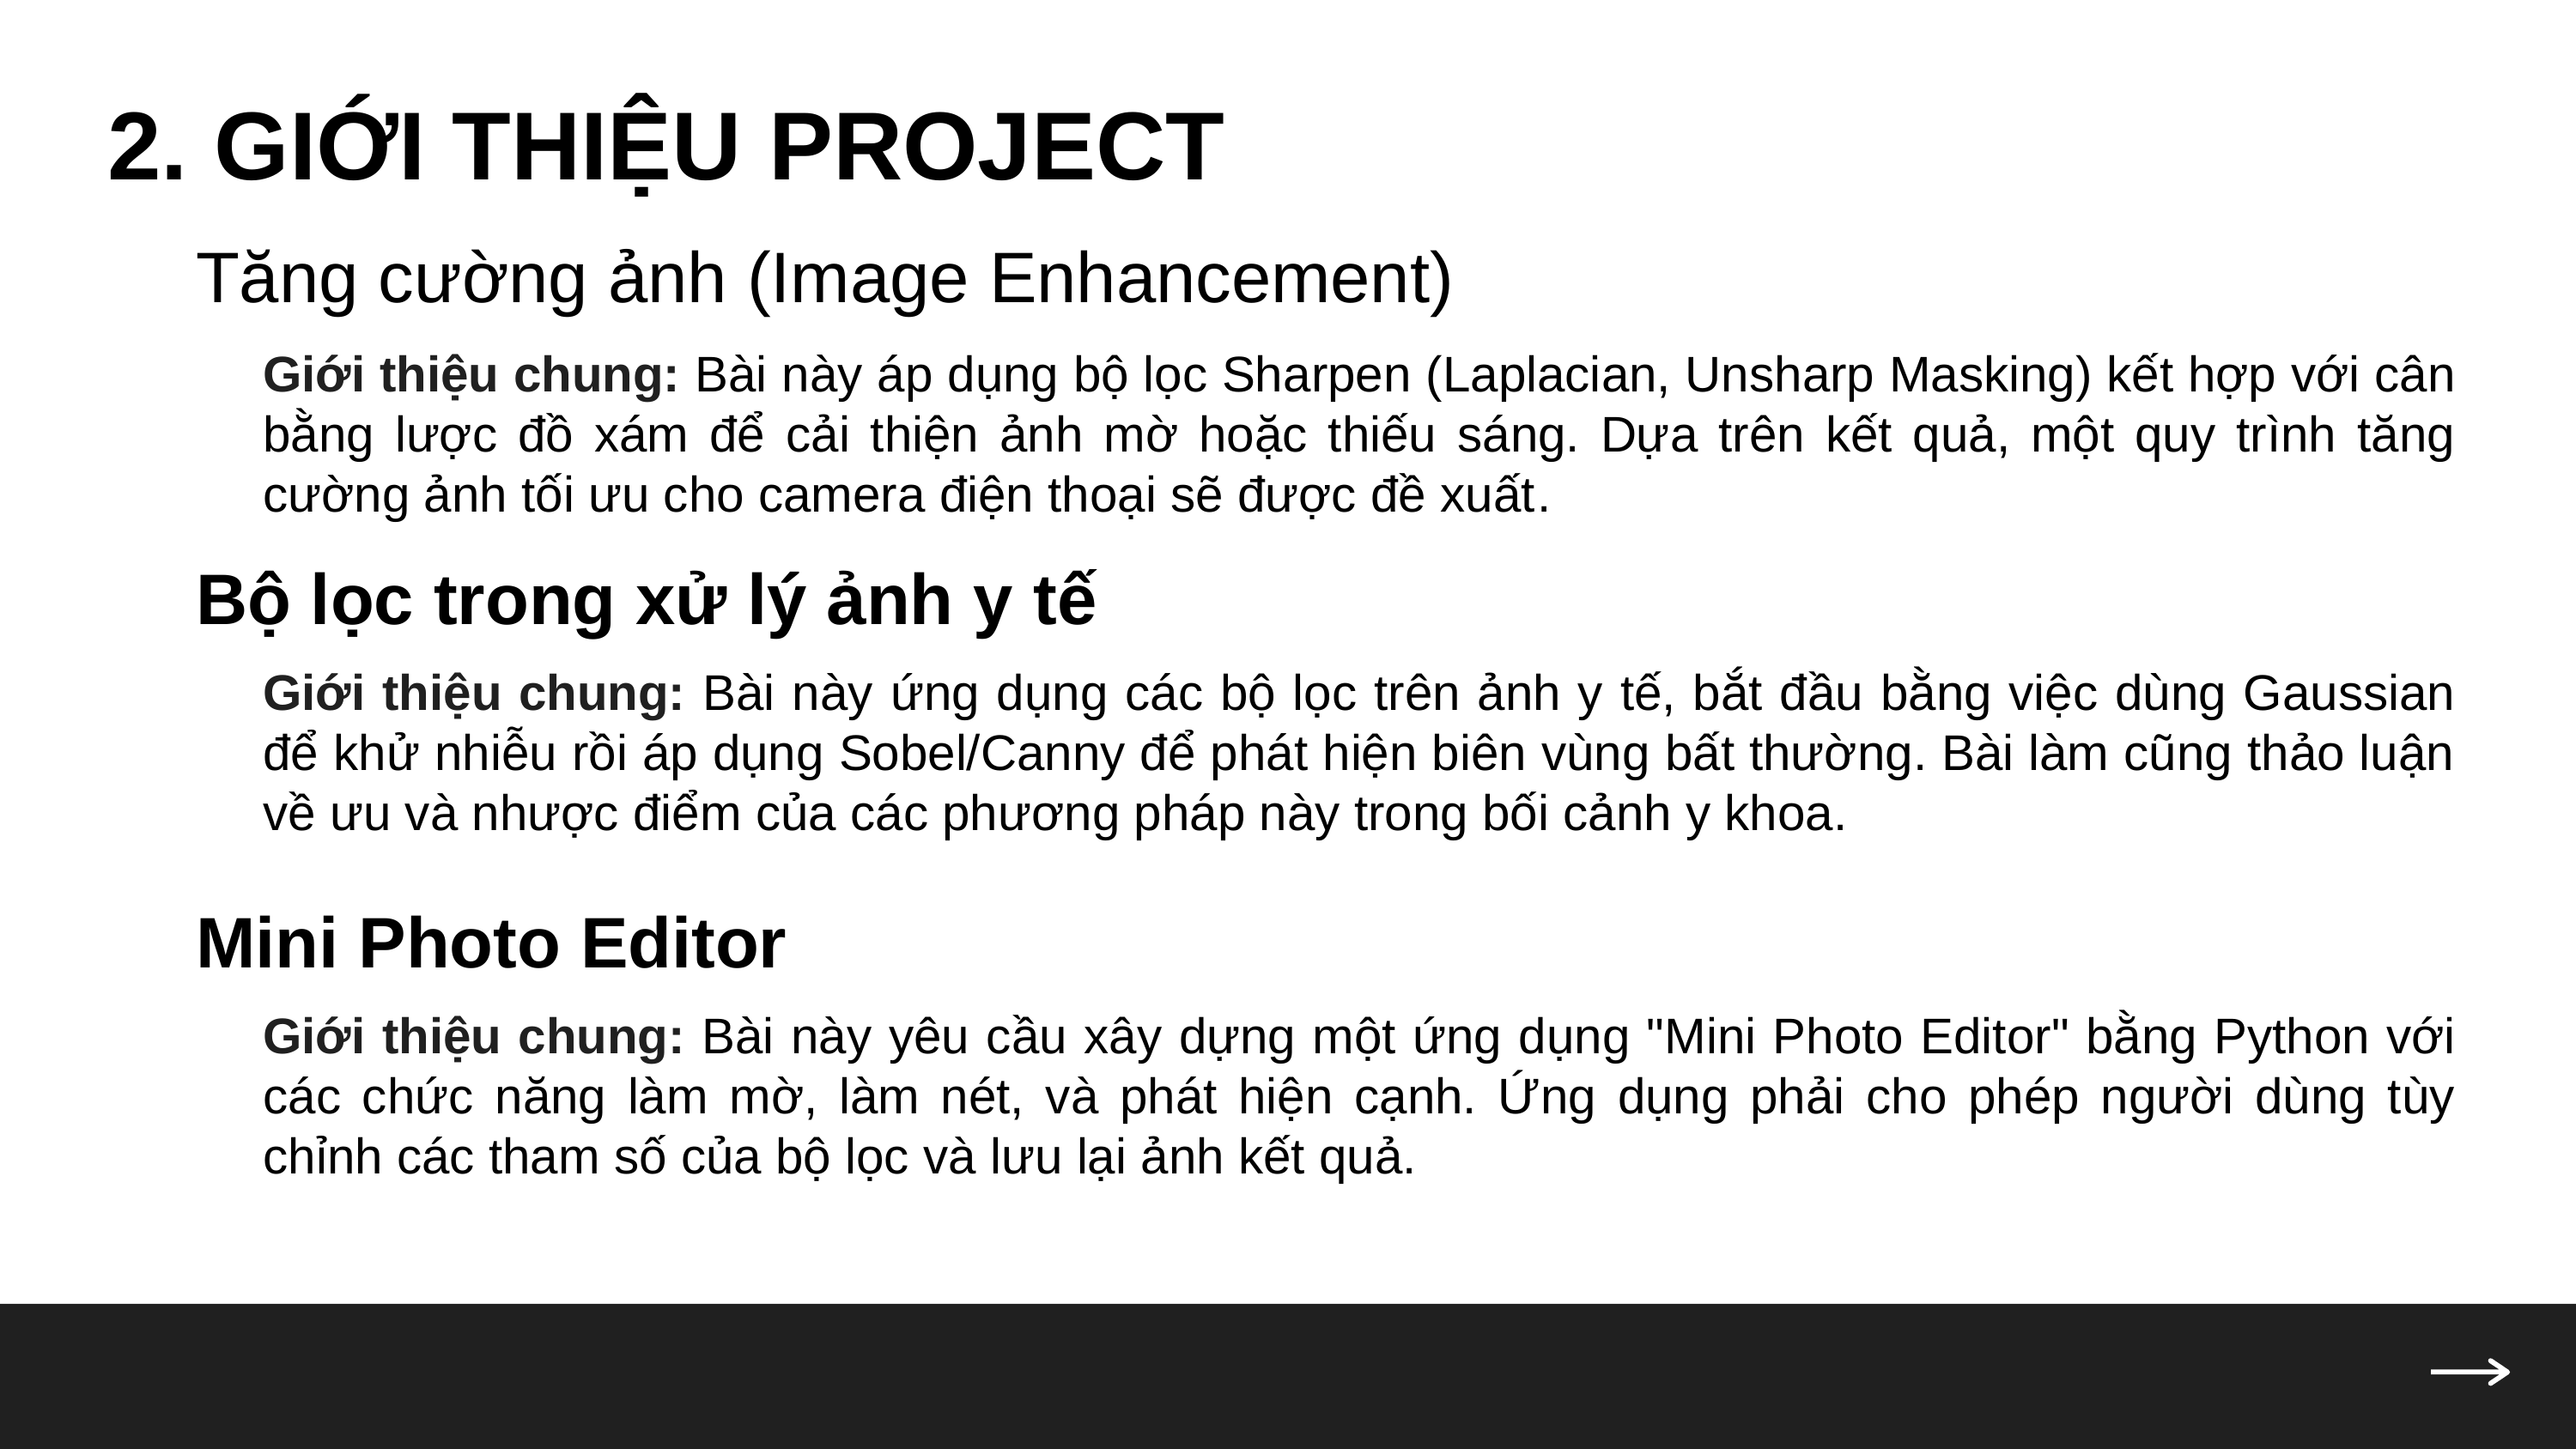

2. GIỚI THIỆU PROJECT
Tăng cường ảnh (Image Enhancement)
Giới thiệu chung: Bài này áp dụng bộ lọc Sharpen (Laplacian, Unsharp Masking) kết hợp với cân bằng lược đồ xám để cải thiện ảnh mờ hoặc thiếu sáng. Dựa trên kết quả, một quy trình tăng cường ảnh tối ưu cho camera điện thoại sẽ được đề xuất.
Bộ lọc trong xử lý ảnh y tế
Giới thiệu chung: Bài này ứng dụng các bộ lọc trên ảnh y tế, bắt đầu bằng việc dùng Gaussian để khử nhiễu rồi áp dụng Sobel/Canny để phát hiện biên vùng bất thường. Bài làm cũng thảo luận về ưu và nhược điểm của các phương pháp này trong bối cảnh y khoa.
Mini Photo Editor
Giới thiệu chung: Bài này yêu cầu xây dựng một ứng dụng "Mini Photo Editor" bằng Python với các chức năng làm mờ, làm nét, và phát hiện cạnh. Ứng dụng phải cho phép người dùng tùy chỉnh các tham số của bộ lọc và lưu lại ảnh kết quả.